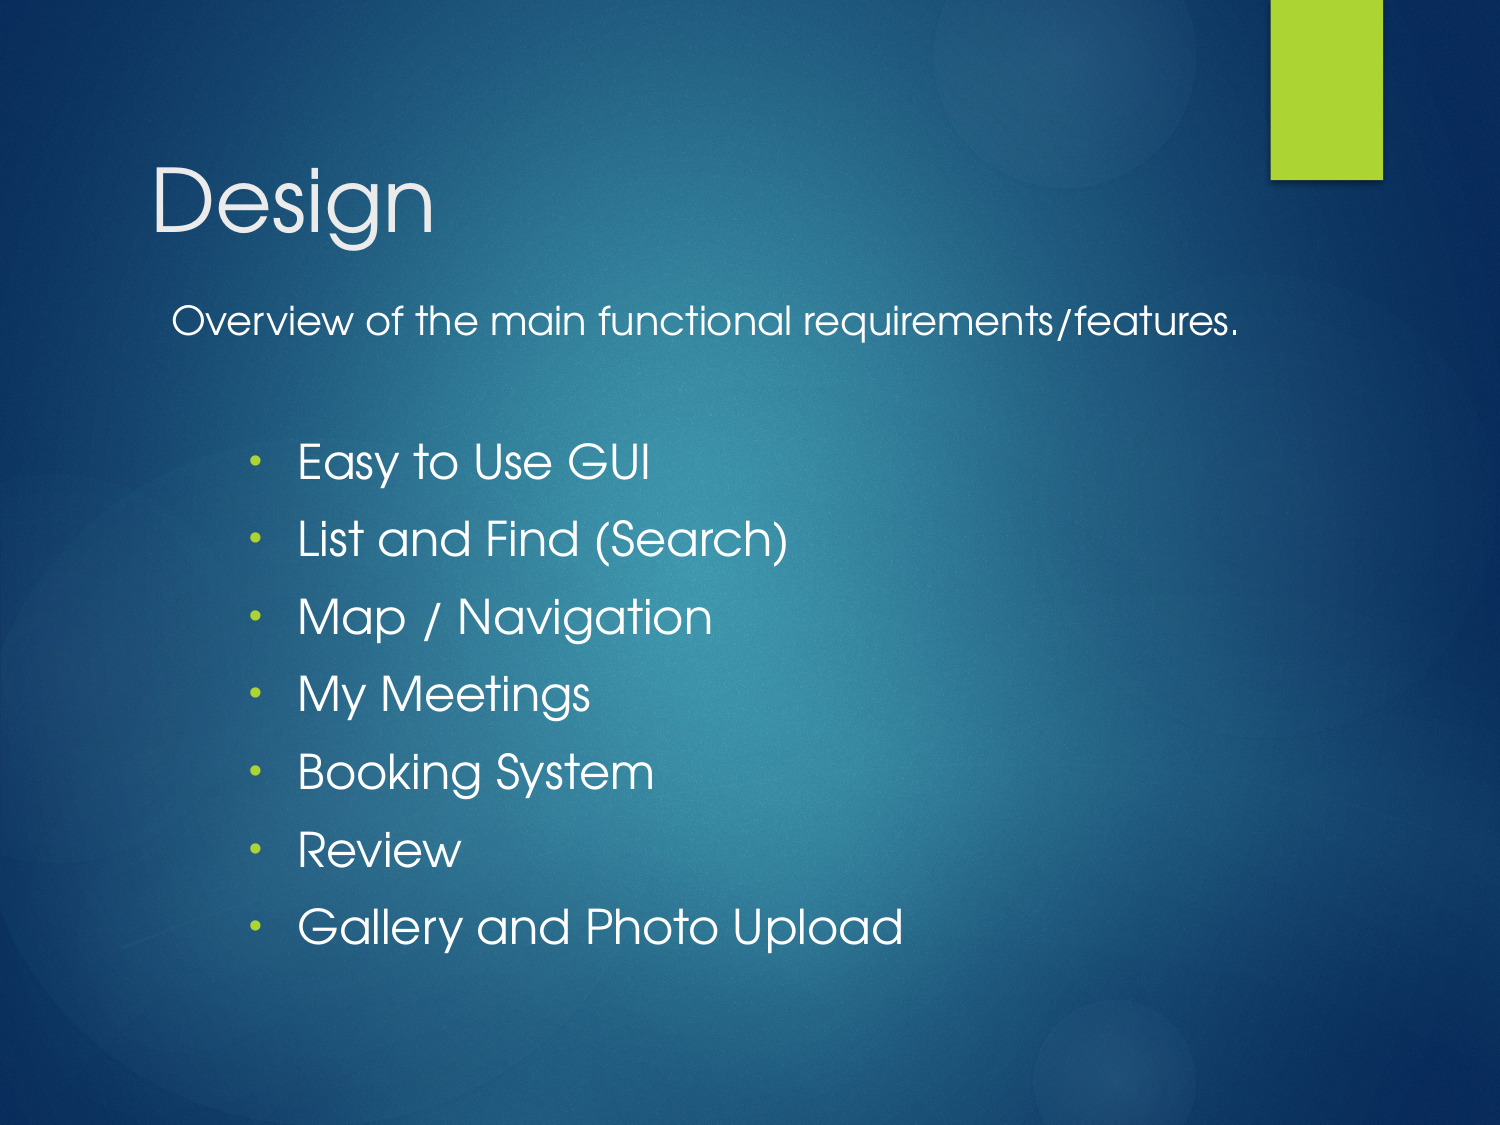

# Design

Overview of the main functional requirements/features.

Easy to Use GUI
List and Find (Search)
Map / Navigation
My Meetings
Booking System
Review
Gallery and Photo Upload